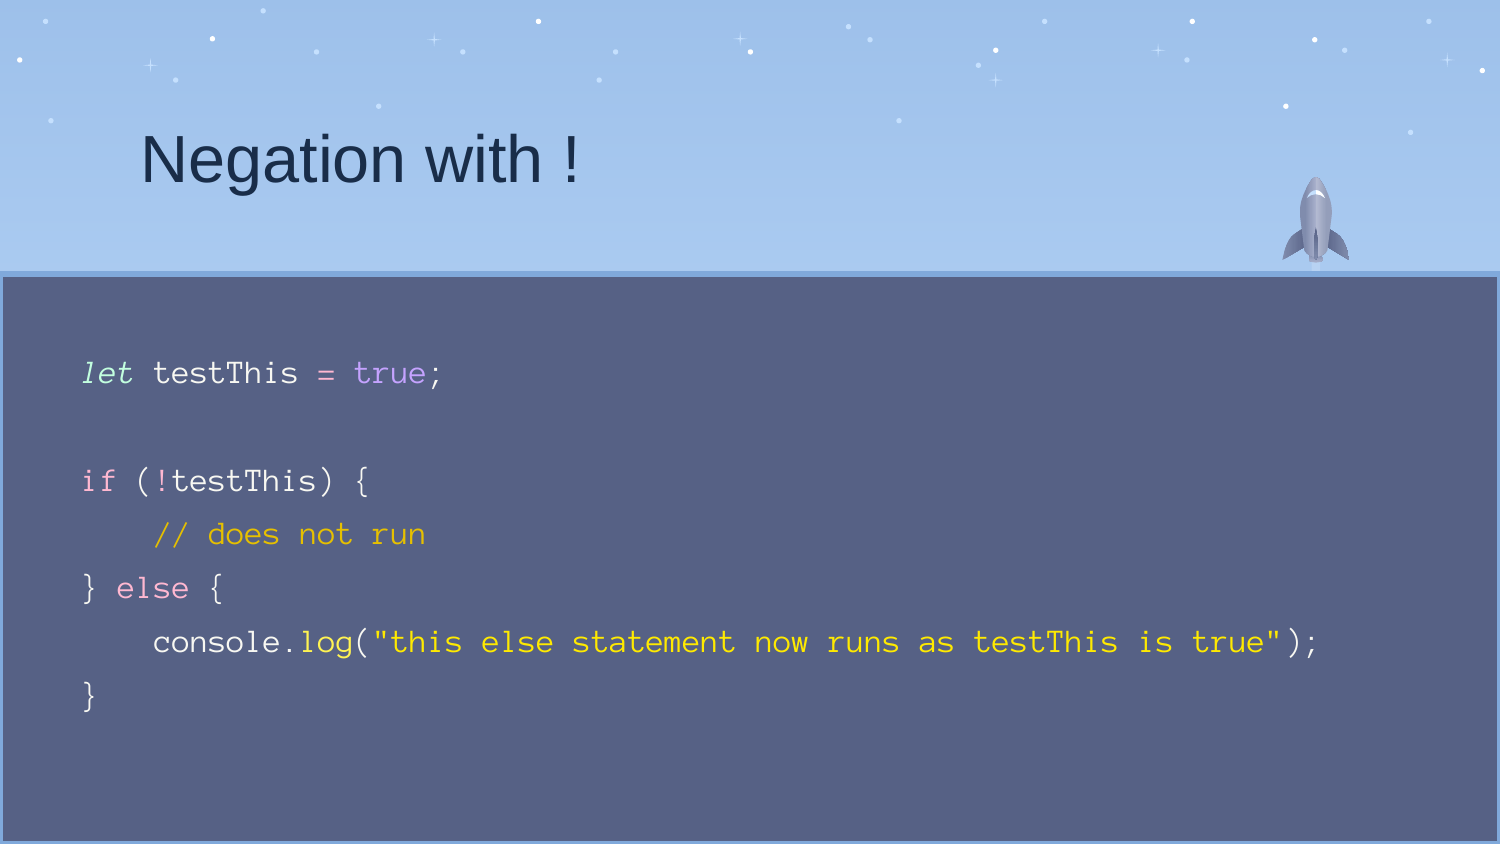

Negation with !

let testThis = true;

if (!testThis) {
    // does not run
} else {
    console.log("this else statement now runs as testThis is true");
}